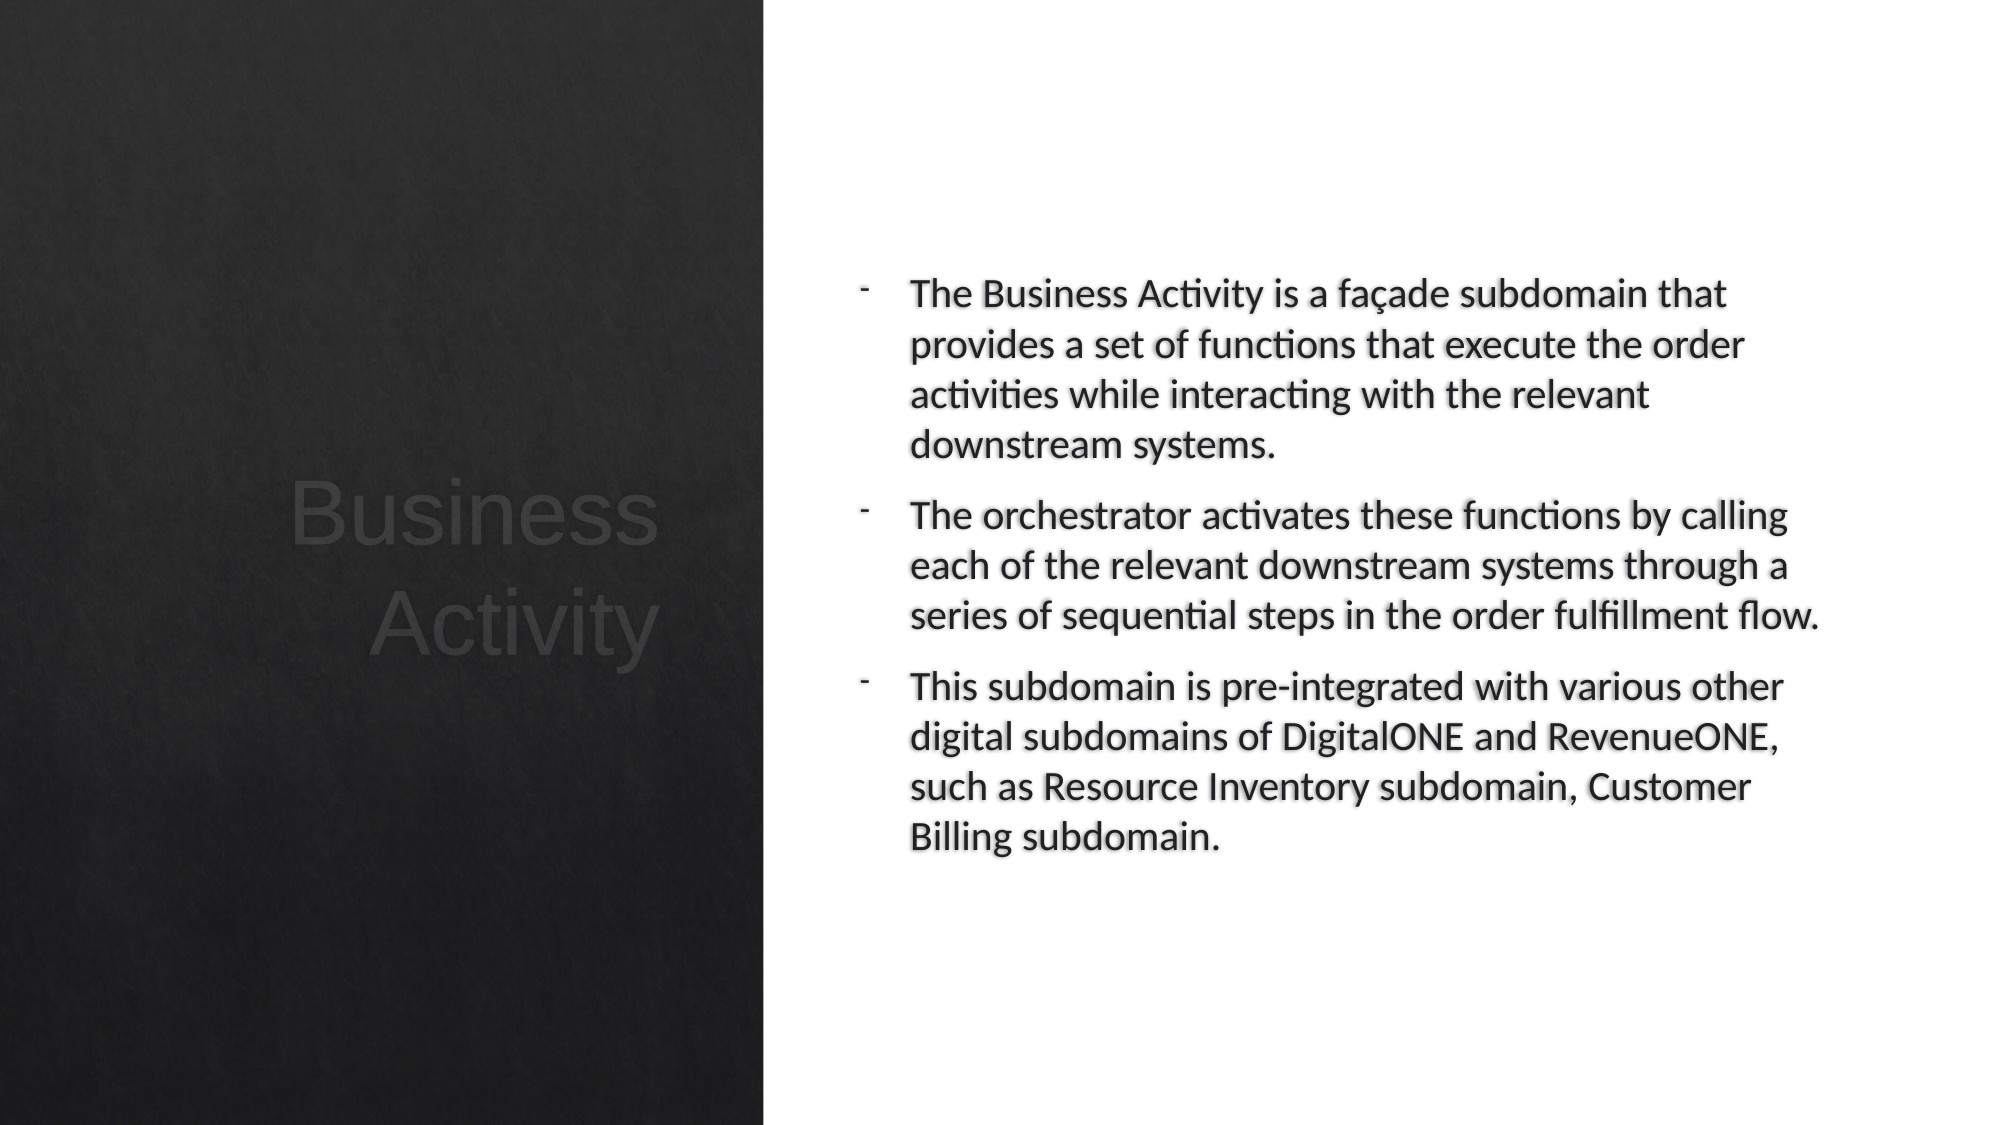

The Business Activity is a façade subdomain that provides a set of functions that execute the order activities while interacting with the relevant downstream systems.
The orchestrator activates these functions by calling each of the relevant downstream systems through a series of sequential steps in the order fulfillment flow.
This subdomain is pre-integrated with various other digital subdomains of DigitalONE and RevenueONE, such as Resource Inventory subdomain, Customer Billing subdomain.
# Business Activity